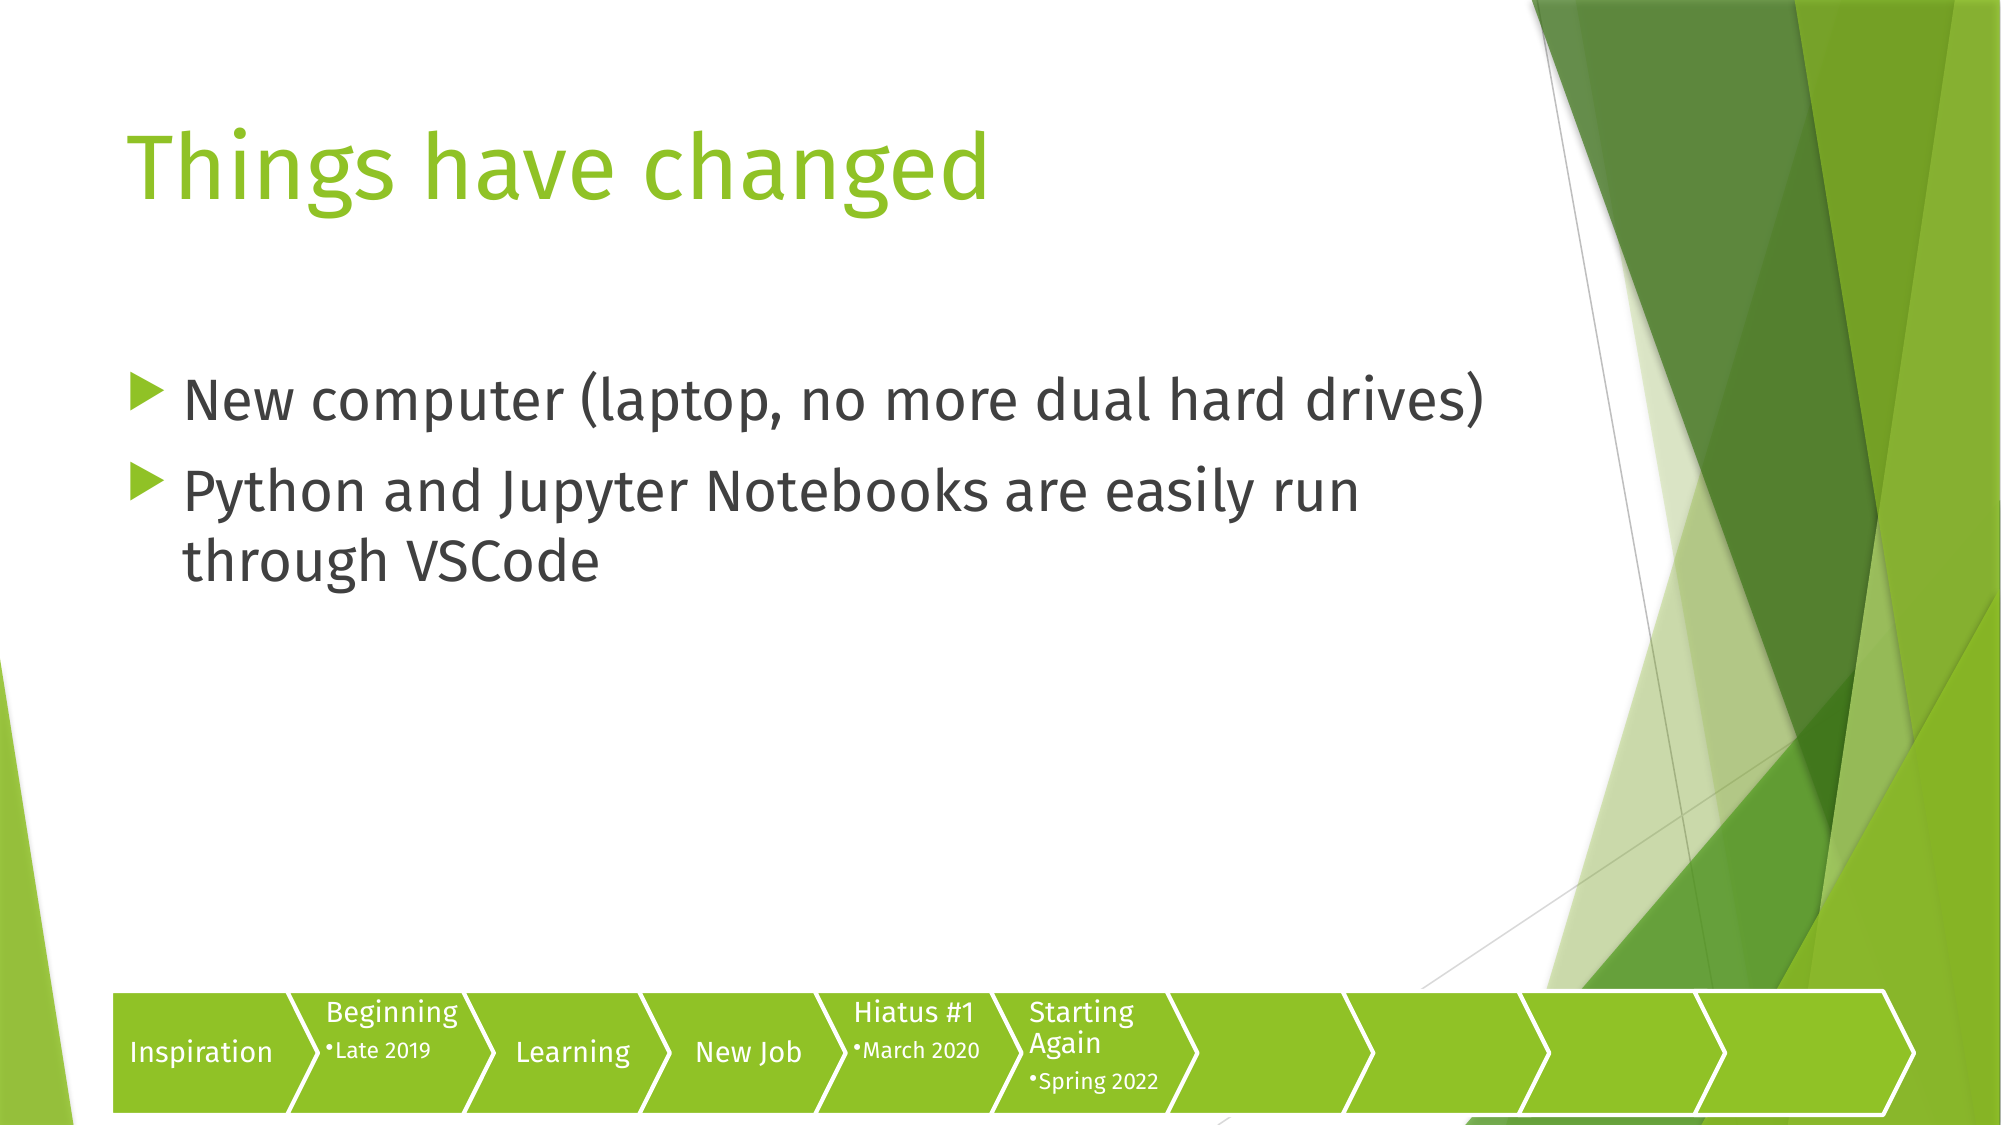

# Things have changed
New computer (laptop, no more dual hard drives)
Python and Jupyter Notebooks are easily run through VSCode

Inspiration
Beginning
Late 2019
Learning
New Job
Hiatus #1
March 2020
Starting Again
Spring 2022